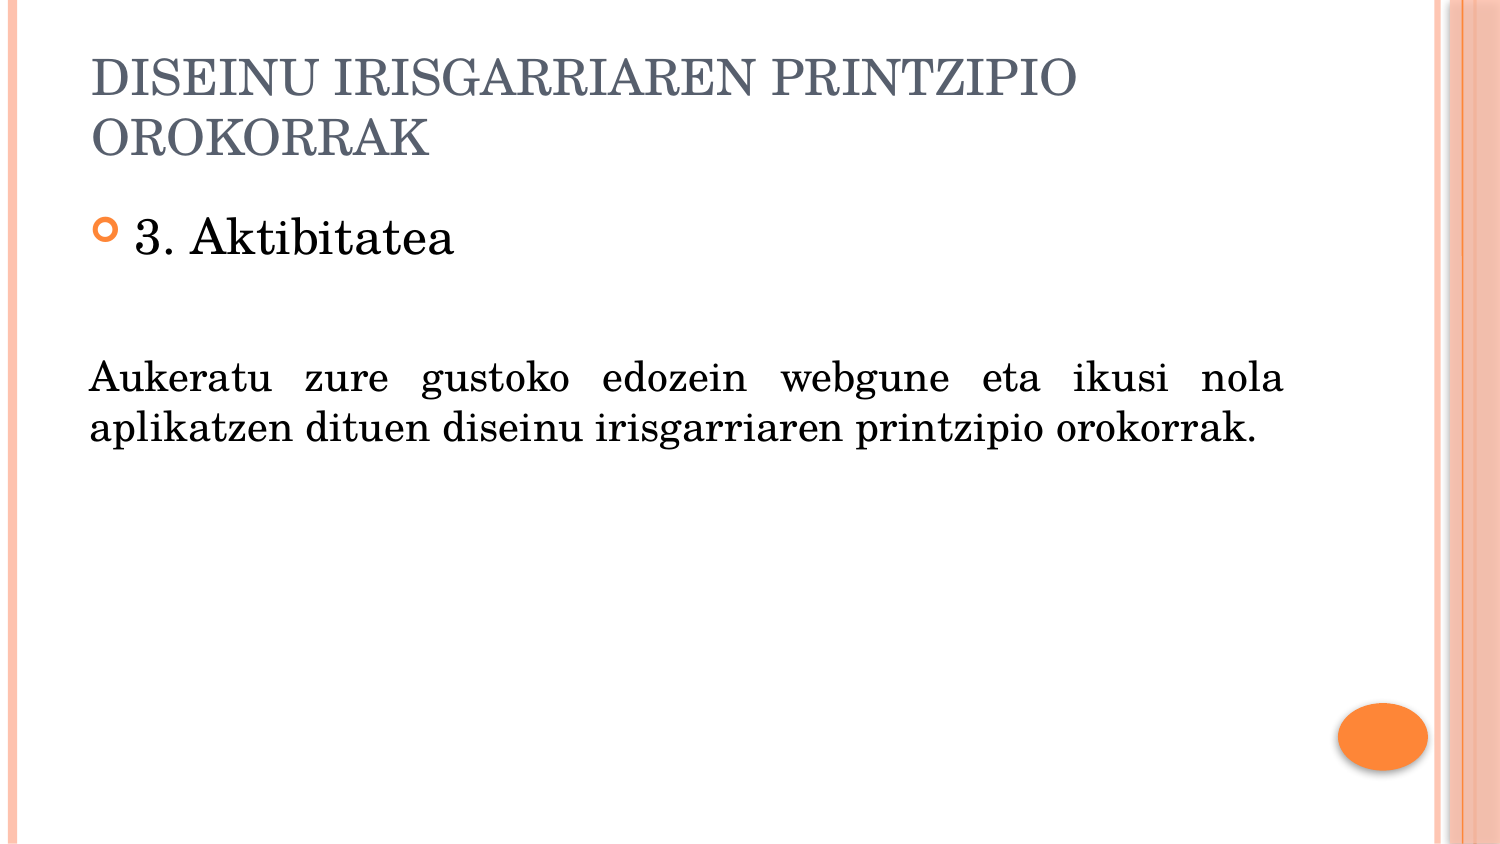

# diseinu irisgarriaren printzipio orokorrak
3. Aktibitatea

Aukeratu zure gustoko edozein webgune eta ikusi nola aplikatzen dituen diseinu irisgarriaren printzipio orokorrak.